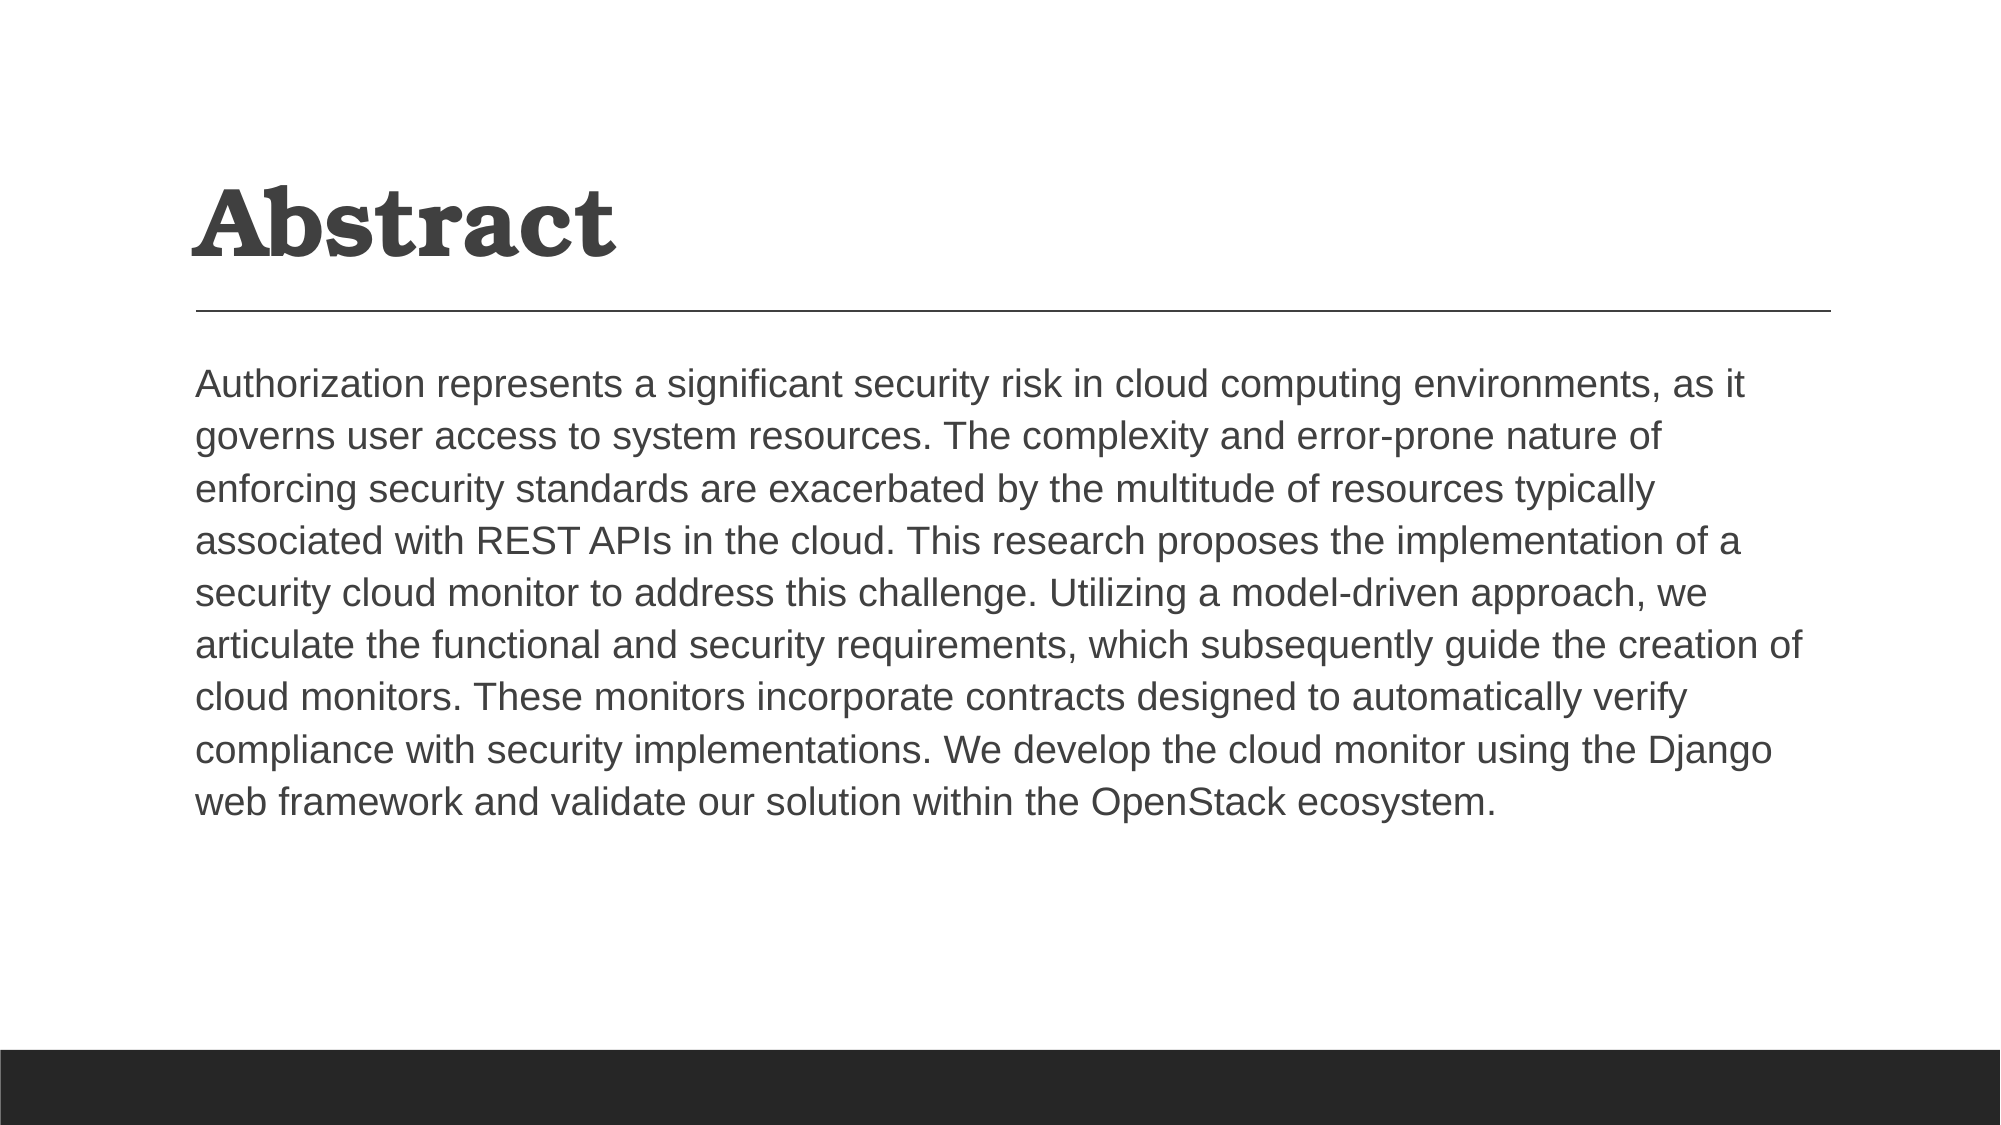

# Abstract
Authorization represents a significant security risk in cloud computing environments, as it governs user access to system resources. The complexity and error-prone nature of enforcing security standards are exacerbated by the multitude of resources typically associated with REST APIs in the cloud. This research proposes the implementation of a security cloud monitor to address this challenge. Utilizing a model-driven approach, we articulate the functional and security requirements, which subsequently guide the creation of cloud monitors. These monitors incorporate contracts designed to automatically verify compliance with security implementations. We develop the cloud monitor using the Django web framework and validate our solution within the OpenStack ecosystem.